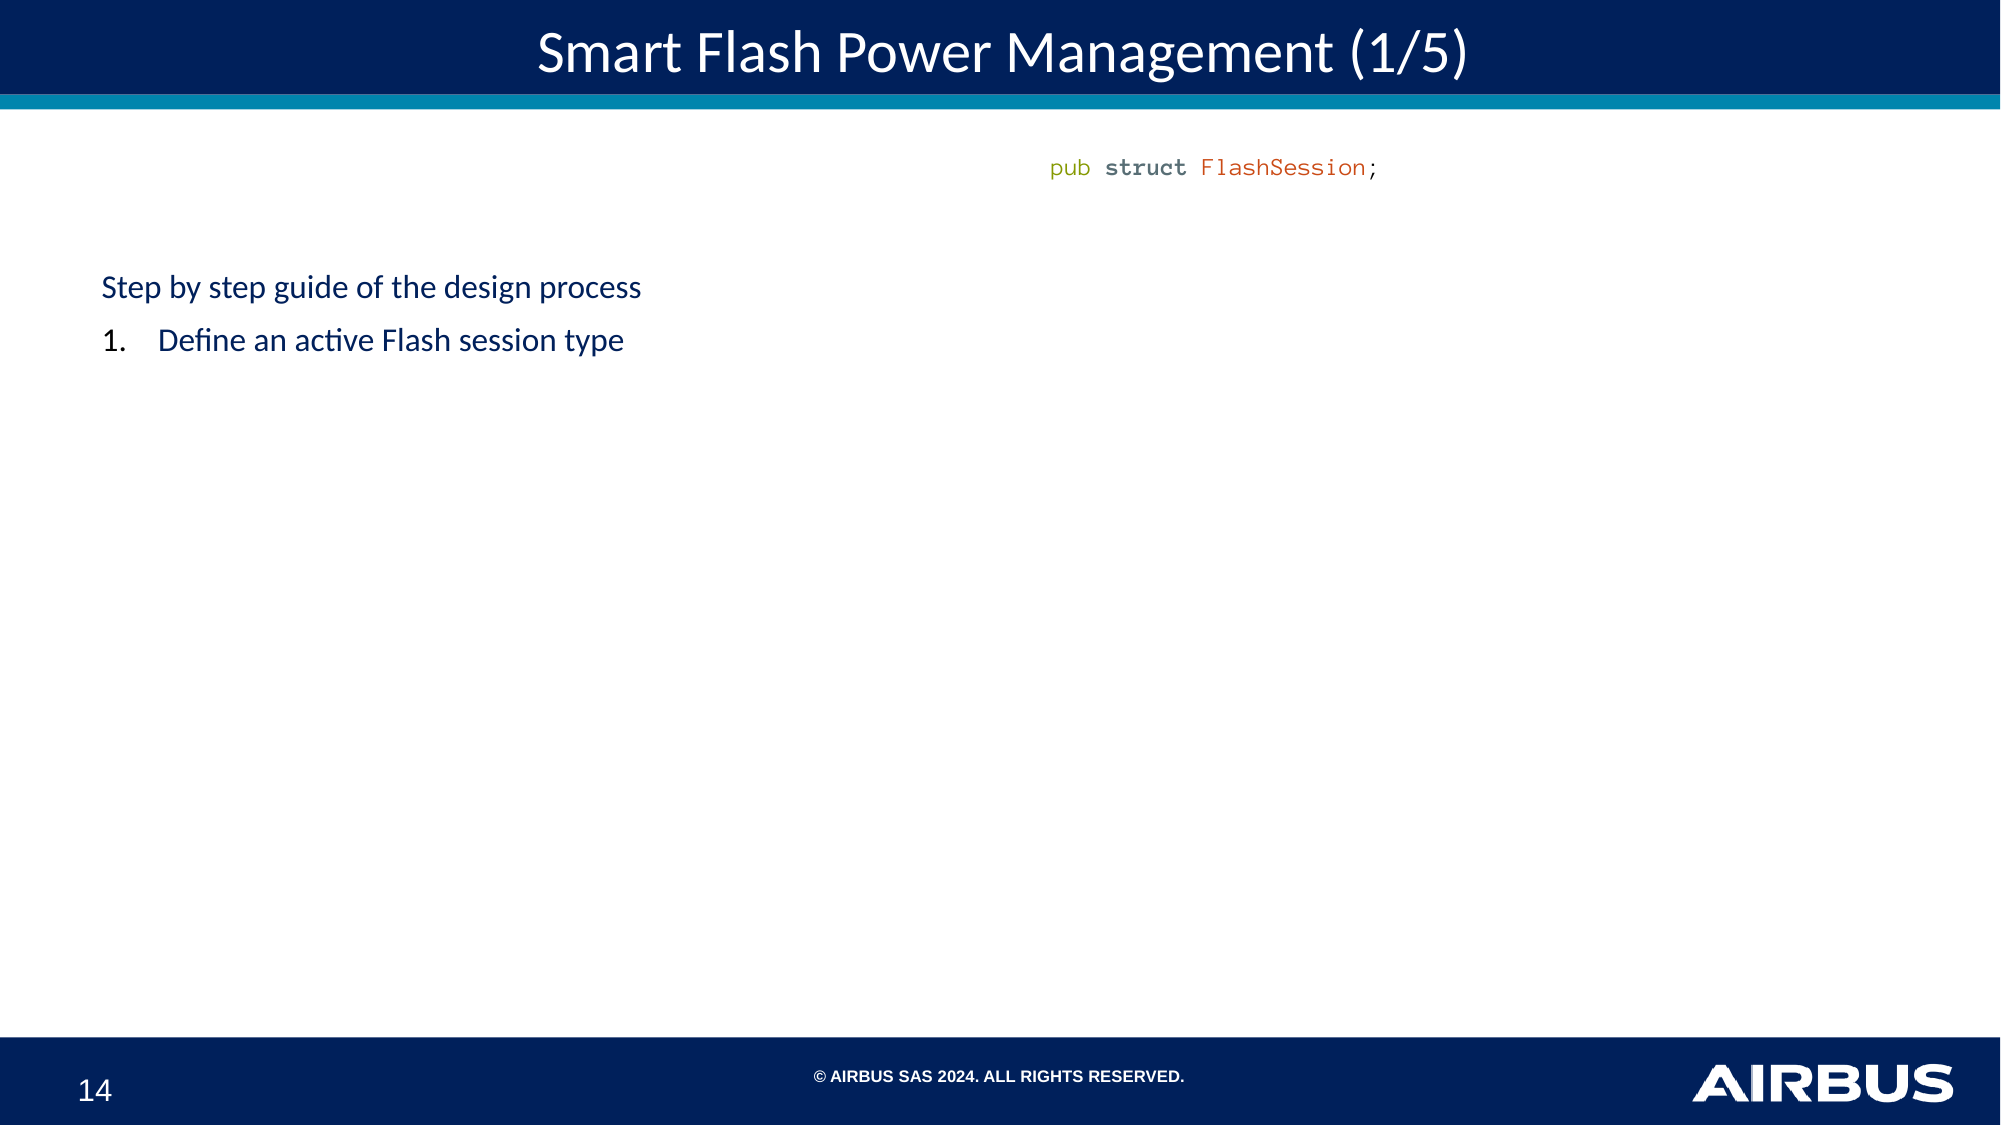

# Smart Flash Power Management (1/5)
pub struct FlashSession;
Step by step guide of the design process
Define an active Flash session type

14